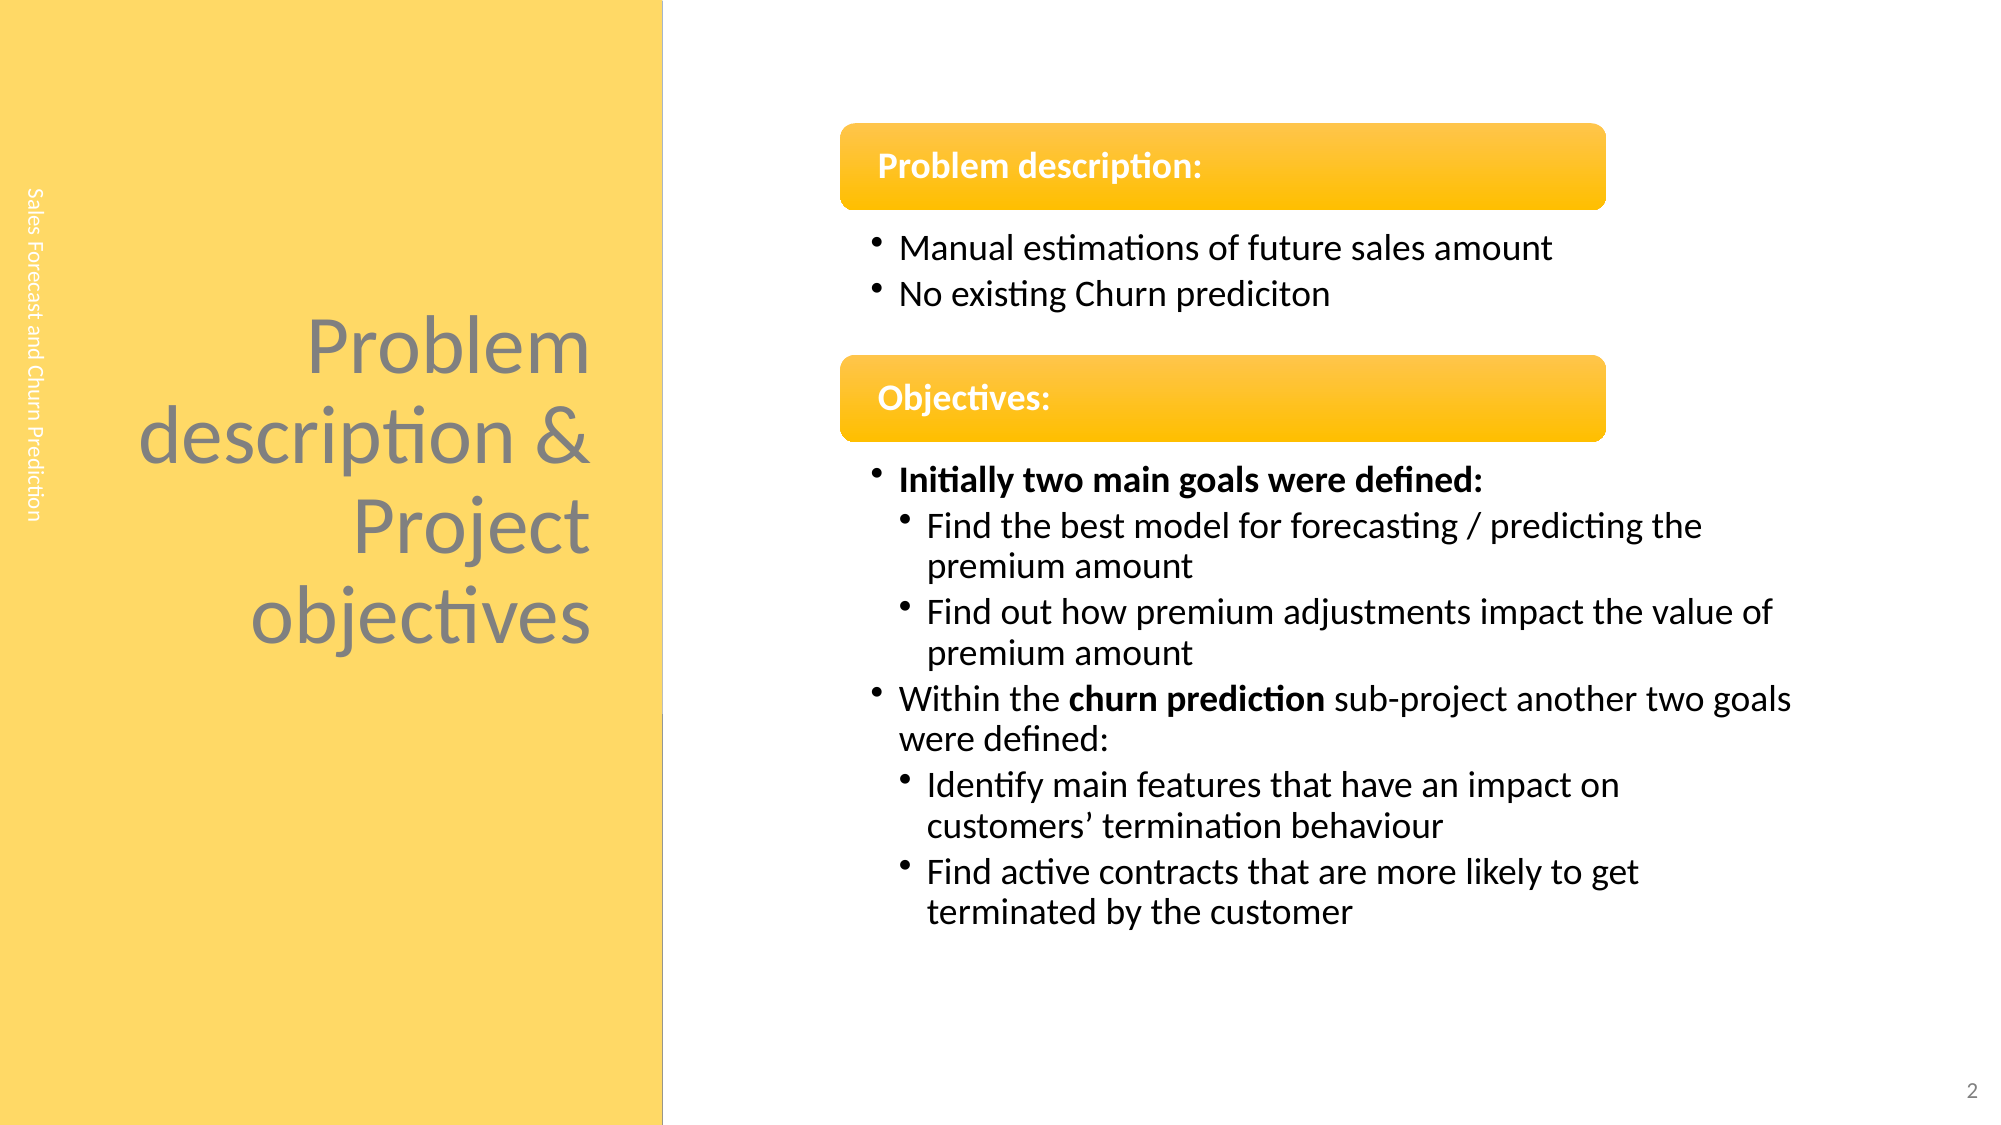

Manual estimations of future sales amount
No existing Churn prediciton
Problem description:
Initially two main goals were defined:
Find the best model for forecasting / predicting the premium amount
Find out how premium adjustments impact the value of premium amount
Within the churn prediction sub-project another two goals were defined:
Identify main features that have an impact on customers’ termination behaviour
Find active contracts that are more likely to get terminated by the customer
Objectives:

# Problem description & Project objectives
Sales Forecast and Churn Prediction

2